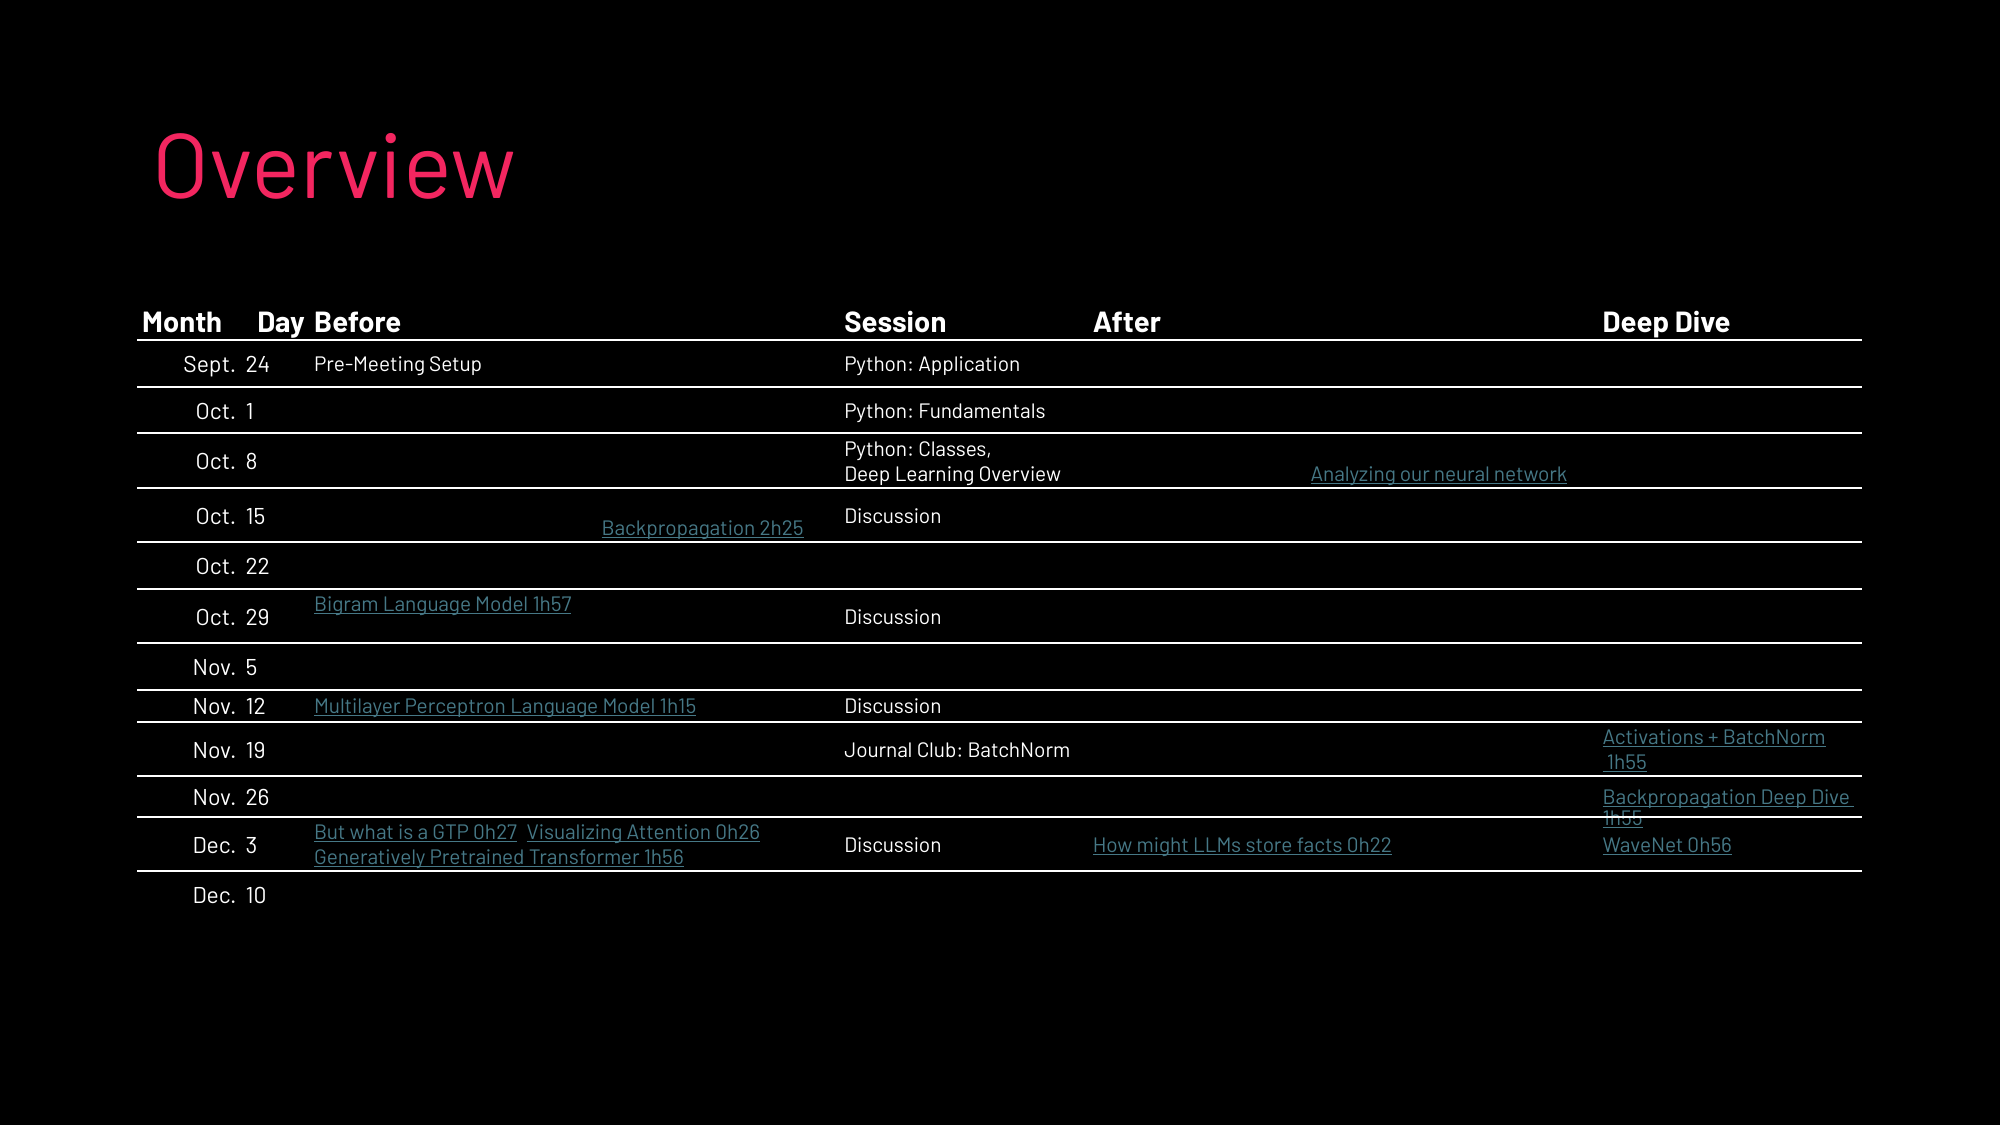

# Overview
| Month | Day | Before | Session | After | Deep Dive |
| --- | --- | --- | --- | --- | --- |
| Sept. | 24 | Pre-Meeting Setup | Python: Application |  |  |
| Oct. | 1 |  | Python: Fundamentals |  |  |
| Oct. | 8 |  | Python: Classes, Deep Learning Overview | What is a Neural Network? 0h18 , Gradient descent 0h20 , Analyzing our neural network |  |
| Oct. | 15 | What is backpropagation really doing? 0h12 , Backpropagation calculus 0h10, Backpropagation 2h25 | Discussion |  |  |
| Oct. | 22 |  |  |  |  |
| Oct. | 29 | Bigram Language Model 1h57 | Discussion |  |  |
| Nov. | 5 |  |  |  |  |
| Nov. | 12 | Multilayer Perceptron Language Model 1h15 | Discussion |  |  |
| Nov. | 19 |  | Journal Club: BatchNorm |  | Activations + BatchNorm 1h55 |
| Nov. | 26 |  |  |  | Backpropagation Deep Dive 1h55 |
| Dec. | 3 | But what is a GTP 0h27, Visualizing Attention 0h26 Generatively Pretrained Transformer 1h56 | Discussion | How might LLMs store facts 0h22 | WaveNet 0h56 |
| Dec. | 10 |  |  |  |  |